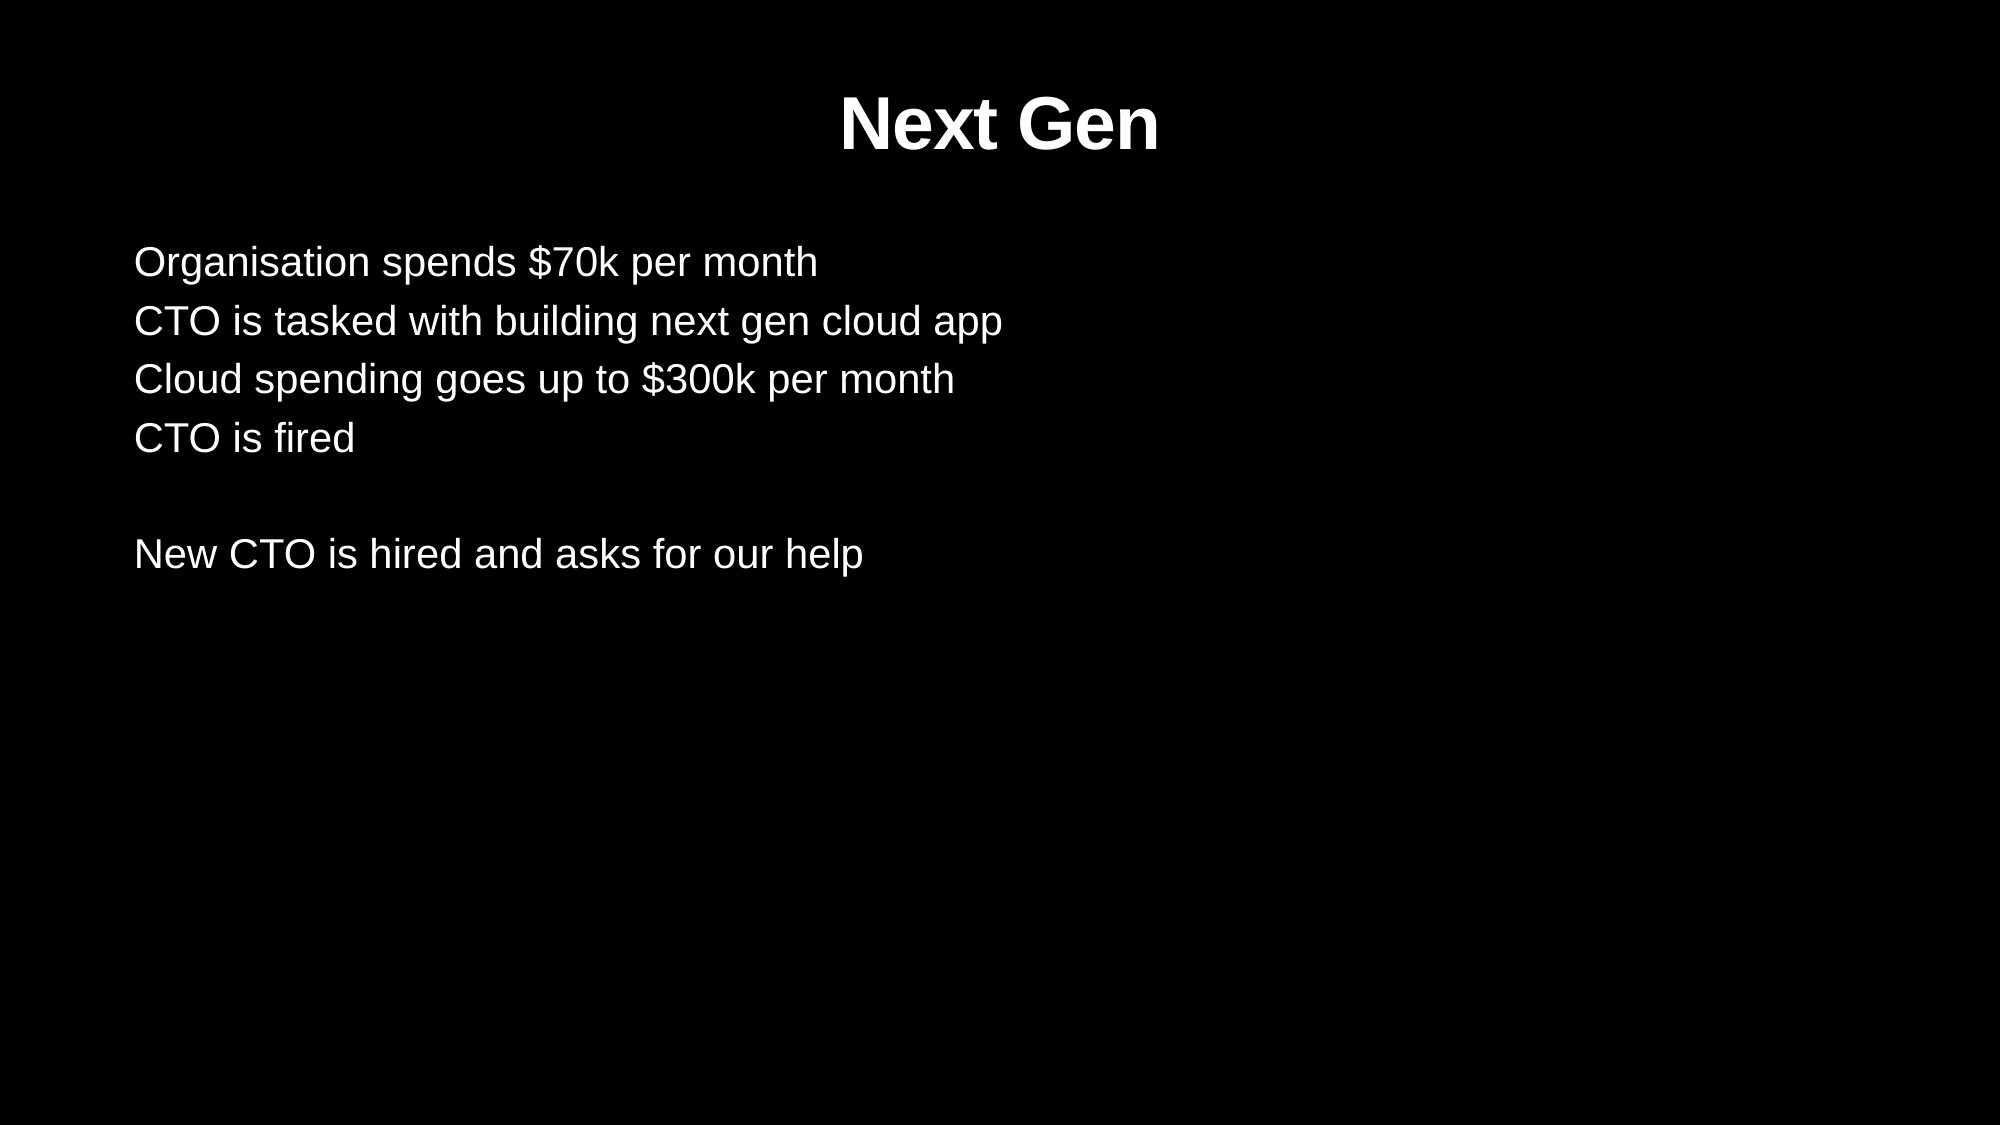

# Next Gen
Organisation spends $70k per month
CTO is tasked with building next gen cloud app
Cloud spending goes up to $300k per month
CTO is fired

New CTO is hired and asks for our help